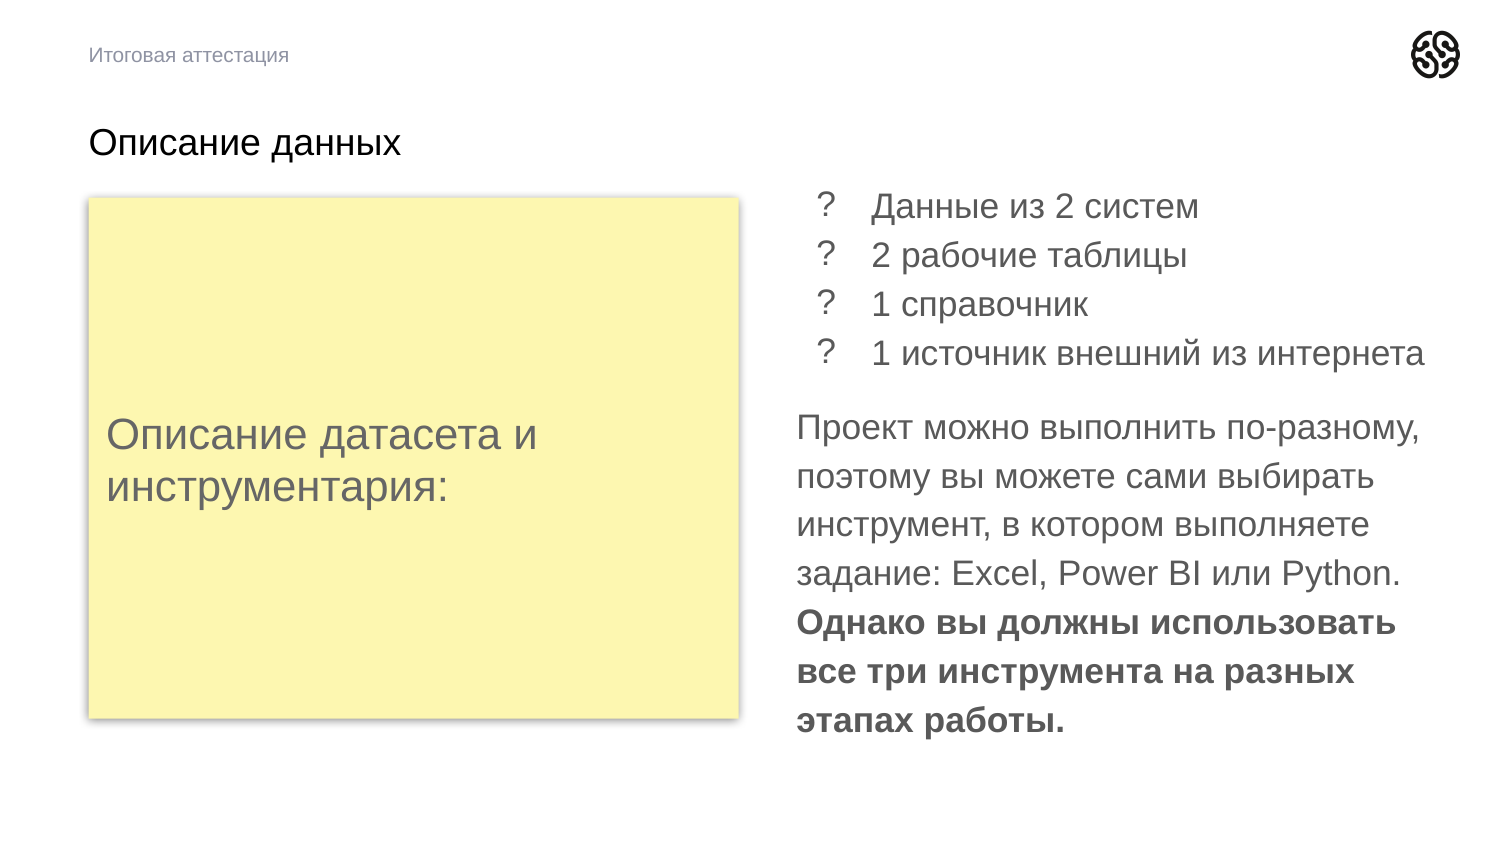

Итоговая аттестация
# Описание данных
Описание датасета и инструментария:
Данные из 2 систем
2 рабочие таблицы
1 справочник
1 источник внешний из интернета
Проект можно выполнить по-разному, поэтому вы можете сами выбирать инструмент, в котором выполняете задание: Excel, Power BI или Python. Однако вы должны использовать все три инструмента на разных этапах работы.